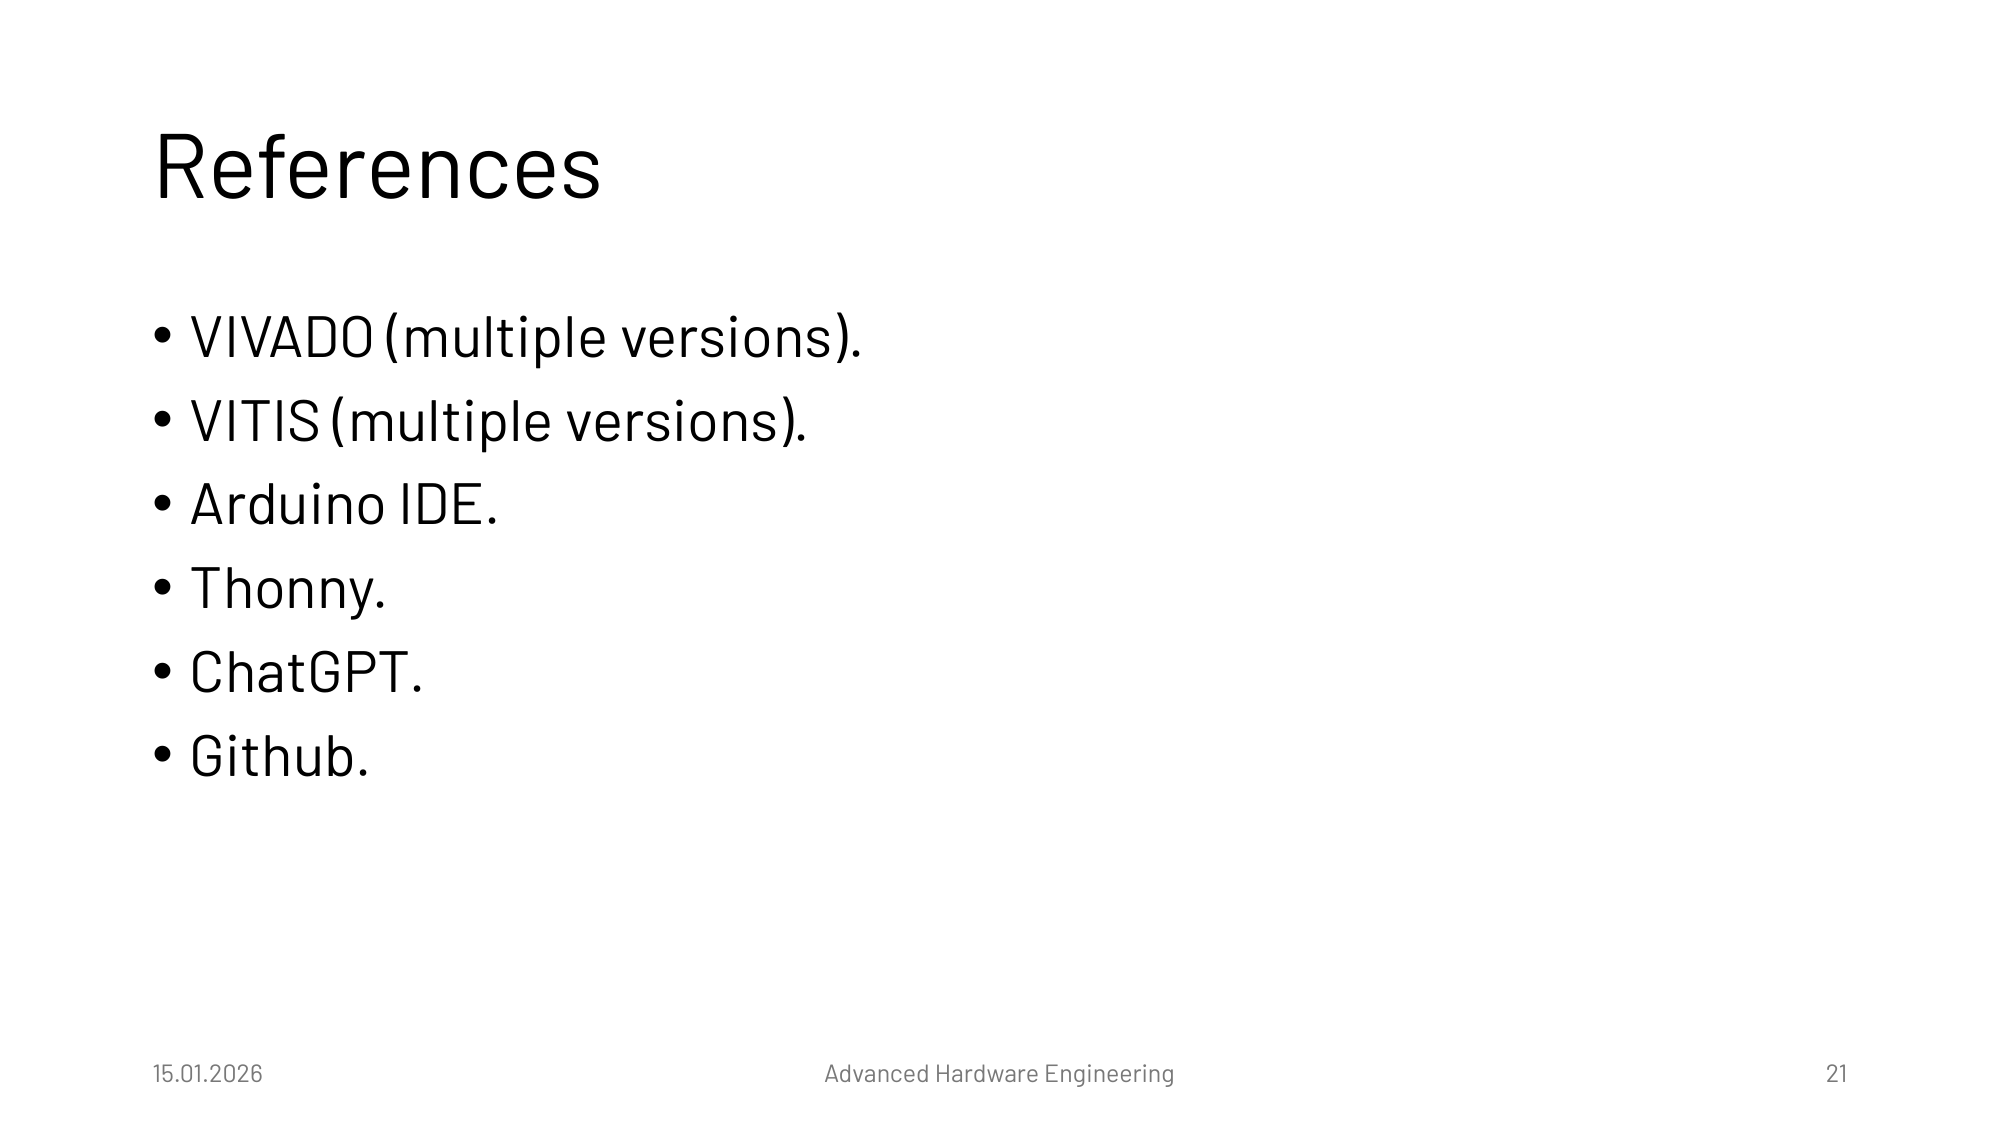

# References
VIVADO (multiple versions).
VITIS (multiple versions).
Arduino IDE.
Thonny.
ChatGPT.
Github.
15.01.2026
Advanced Hardware Engineering
21